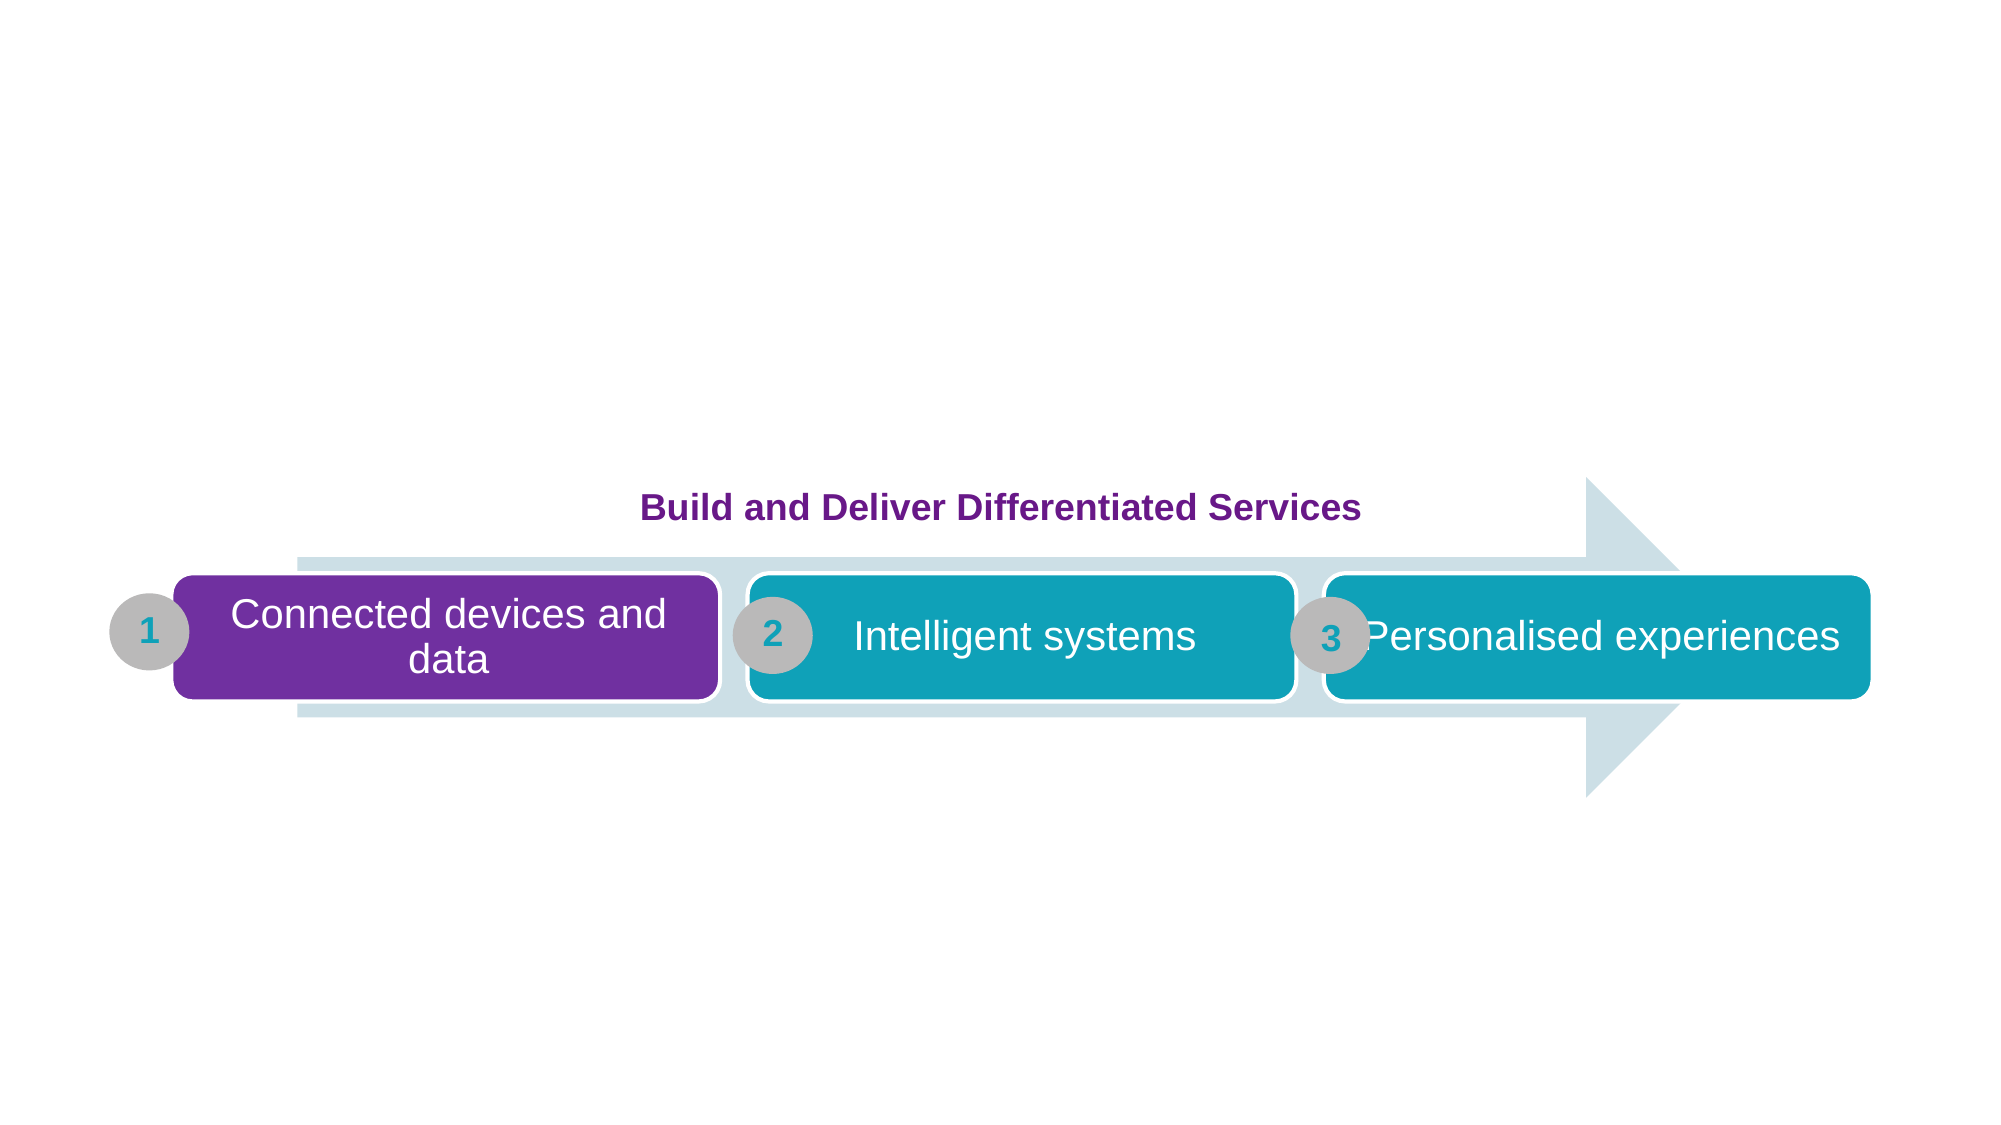

#
Build and Deliver Differentiated Services
Connected devices and data
Intelligent systems
Personalised experiences

1

2

3